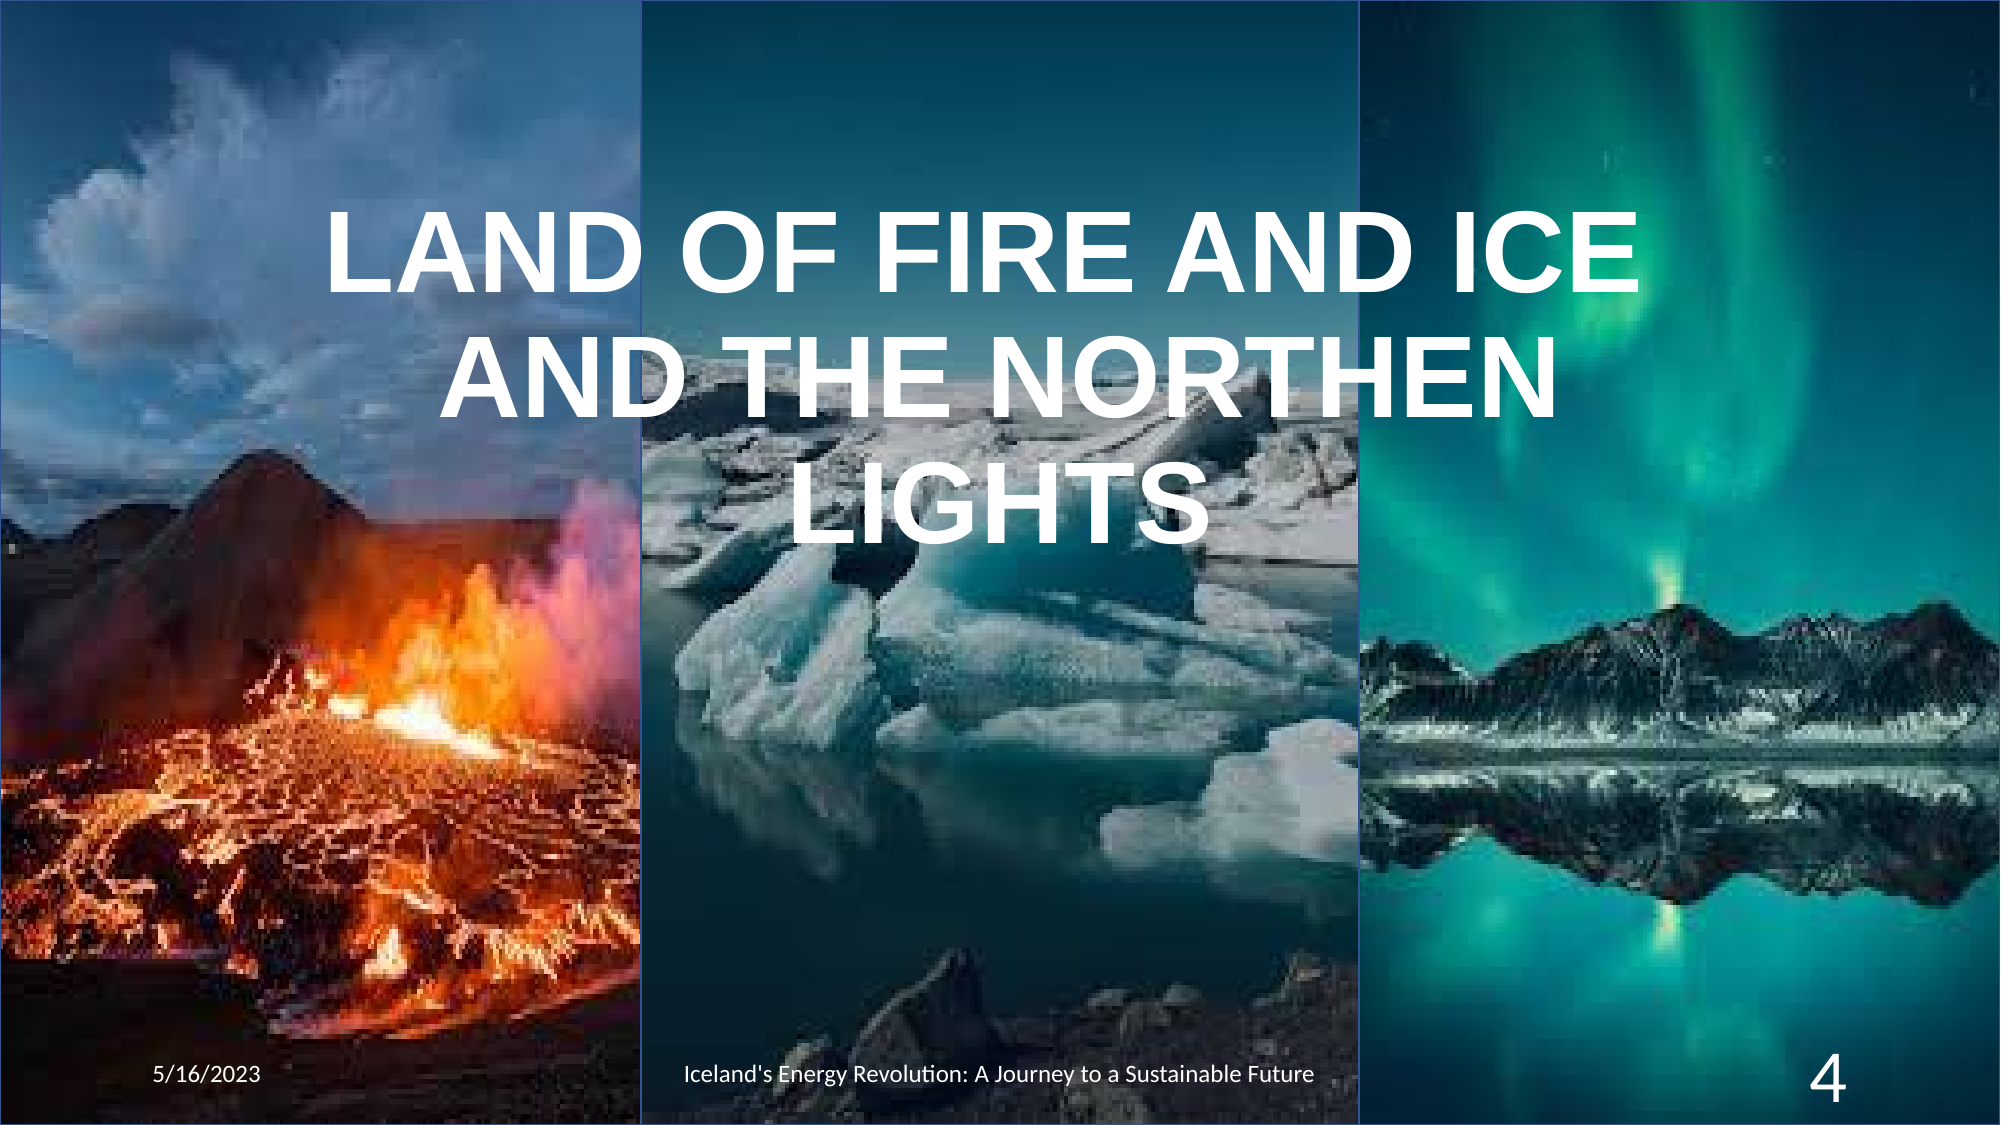

# LAND OF FIRE AND ICE AND THE NORTHEN LIGHTS

5/16/2023
Iceland's Energy Revolution: A Journey to a Sustainable Future
4